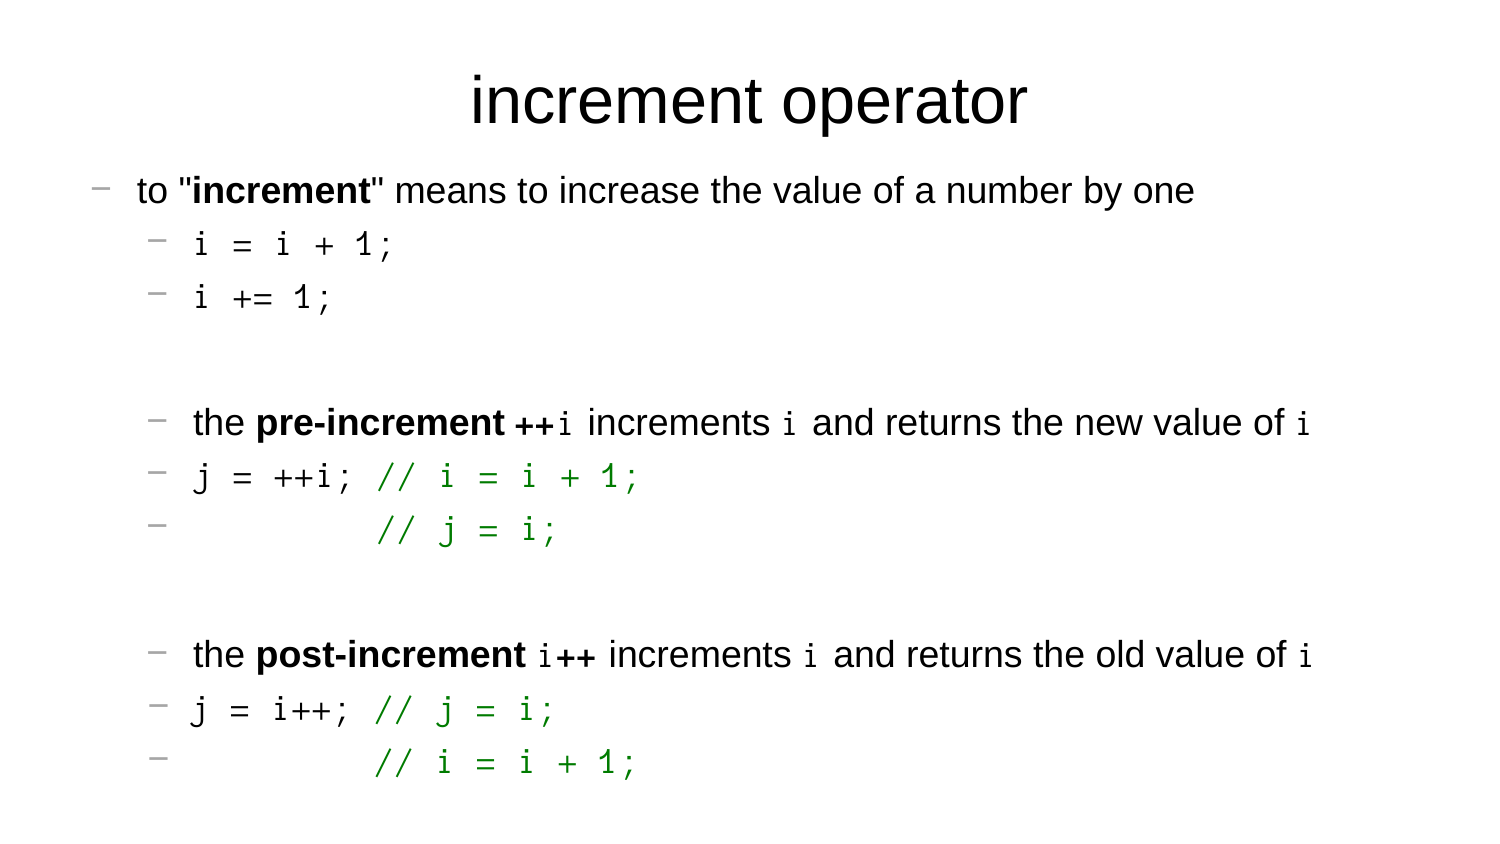

# increment operator
to "increment" means to increase the value of a number by one
i = i + 1;
i += 1;

the pre-increment ++i increments i and returns the new value of i
j = ++i; // i = i + 1;
         // j = i;

the post-increment i++ increments i and returns the old value of i
 j = i++; // j = i;
          // i = i + 1;